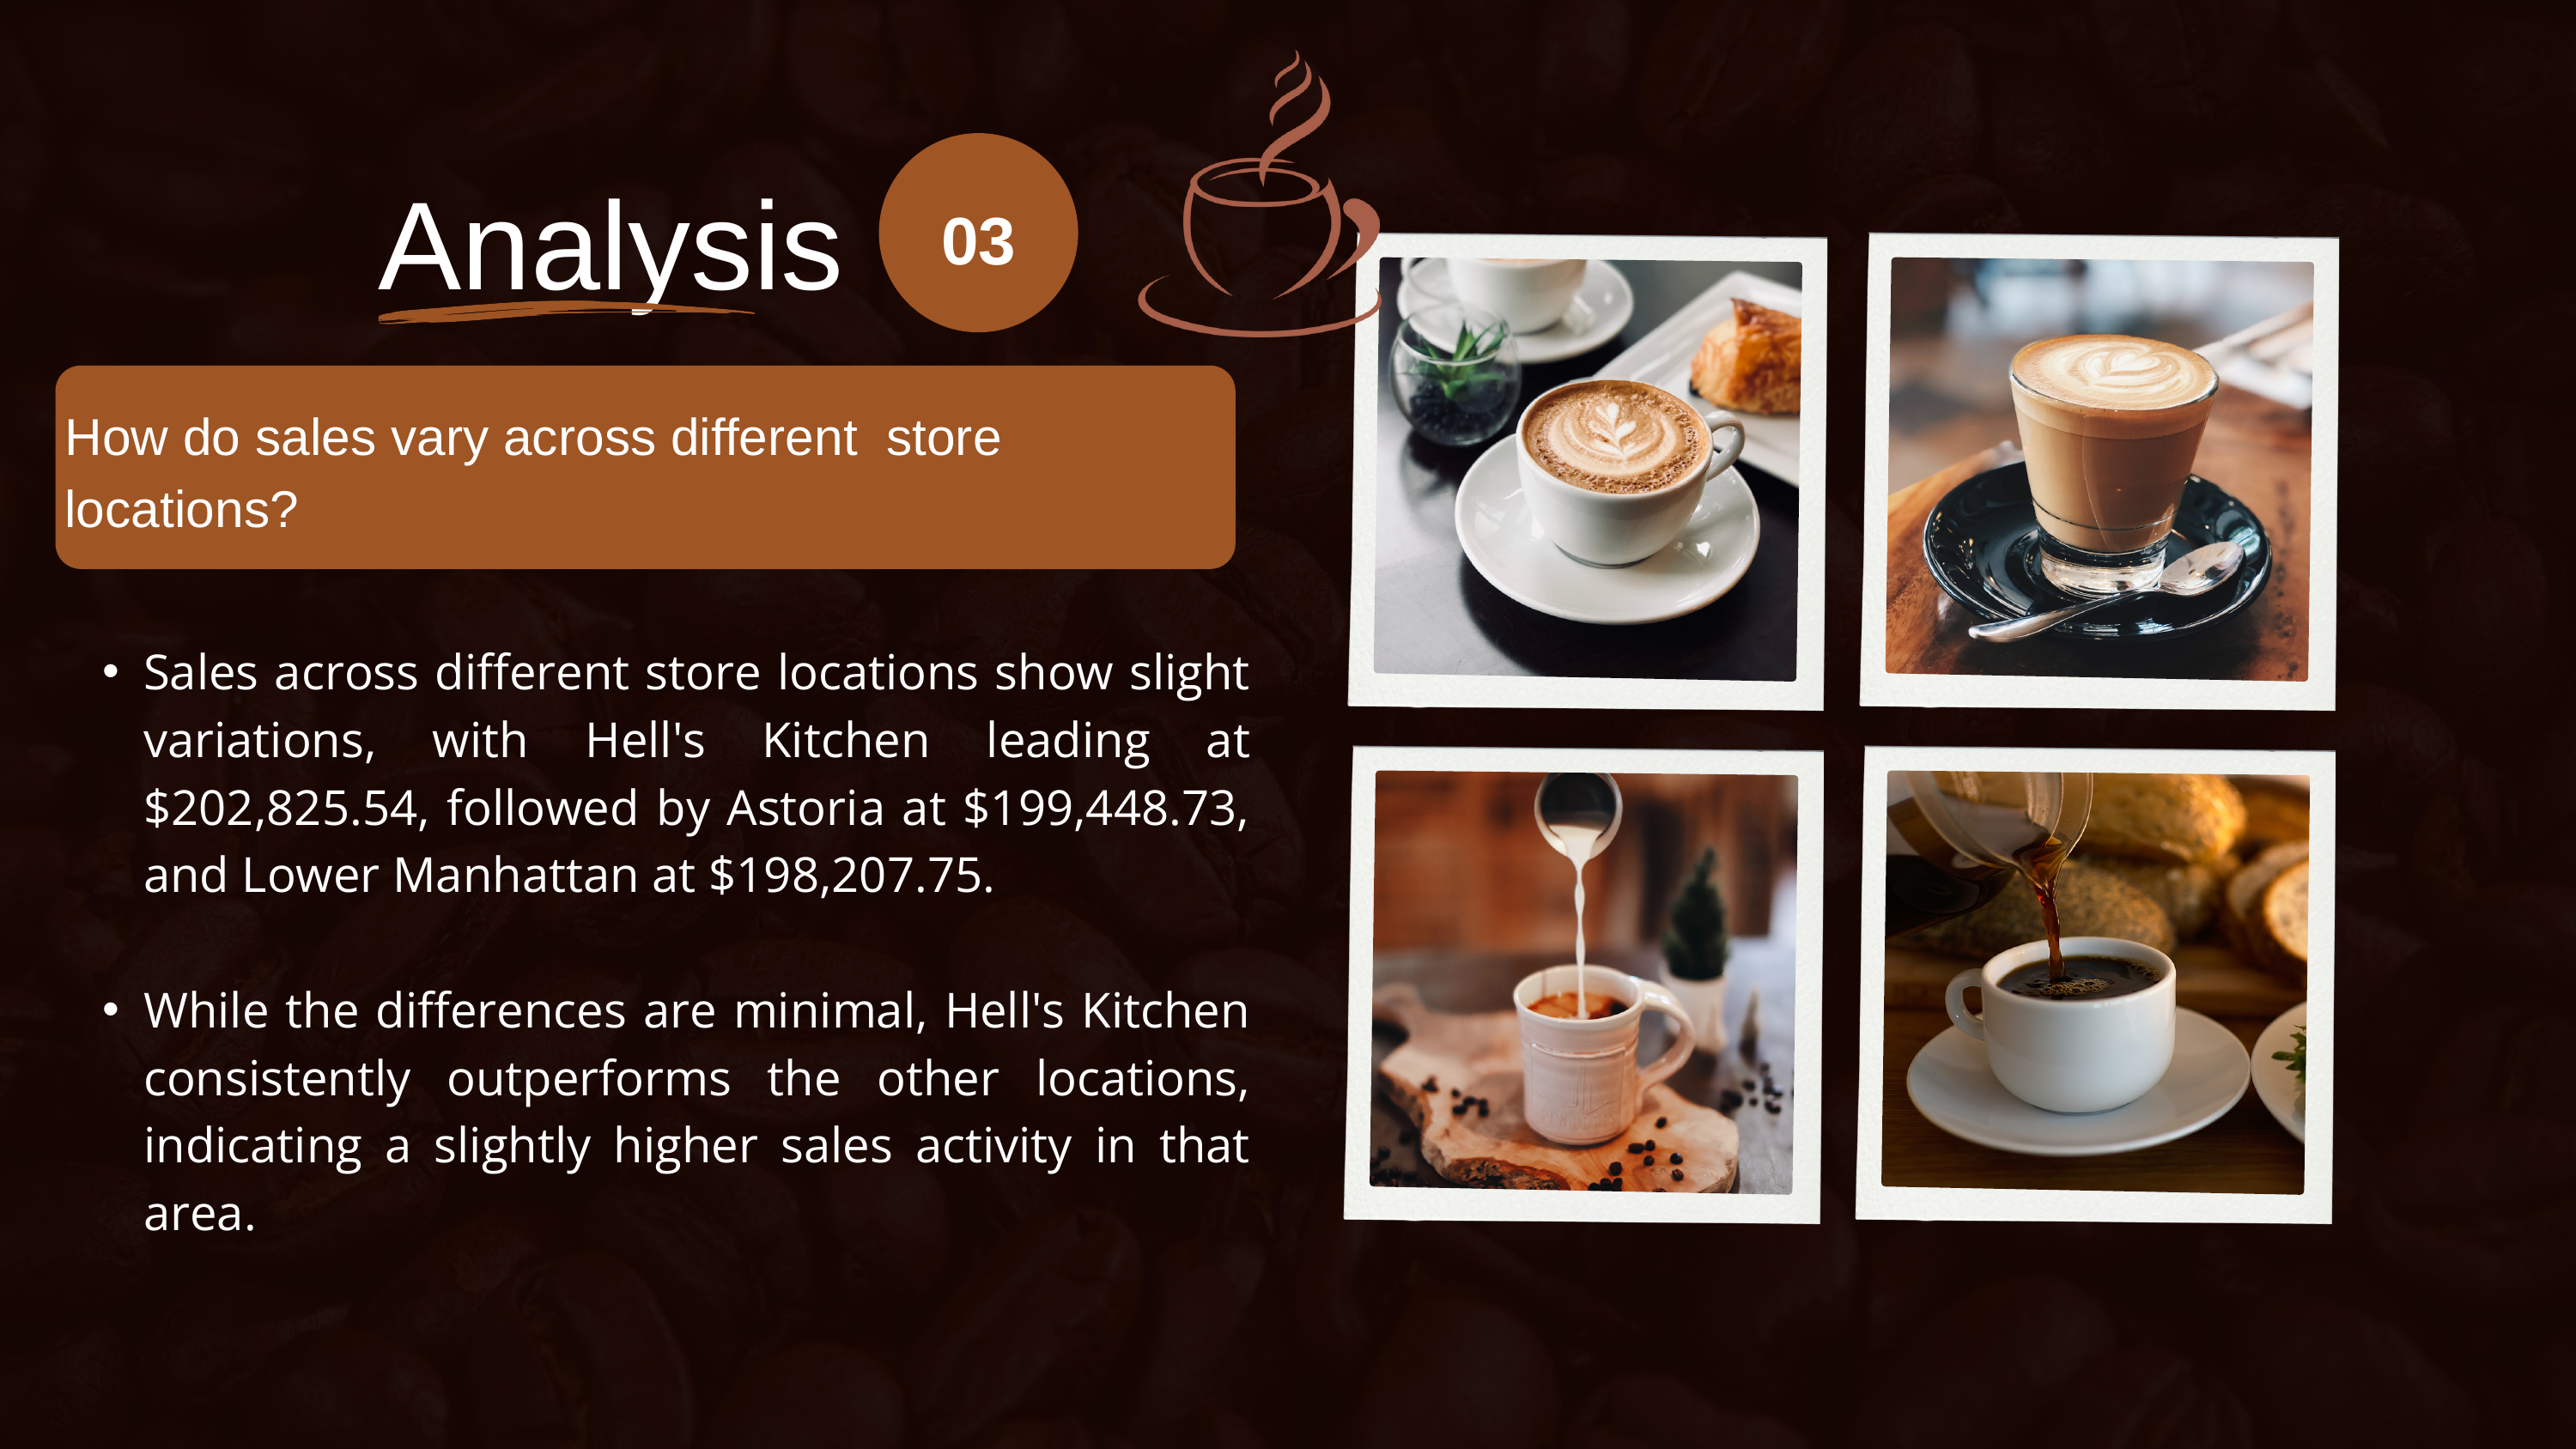

Analysis
03

How do sales vary across different  store locations?
Sales across different store locations show slight variations, with Hell's Kitchen leading at $202,825.54, followed by Astoria at $199,448.73, and Lower Manhattan at $198,207.75.

While the differences are minimal, Hell's Kitchen consistently outperforms the other locations, indicating a slightly higher sales activity in that area.